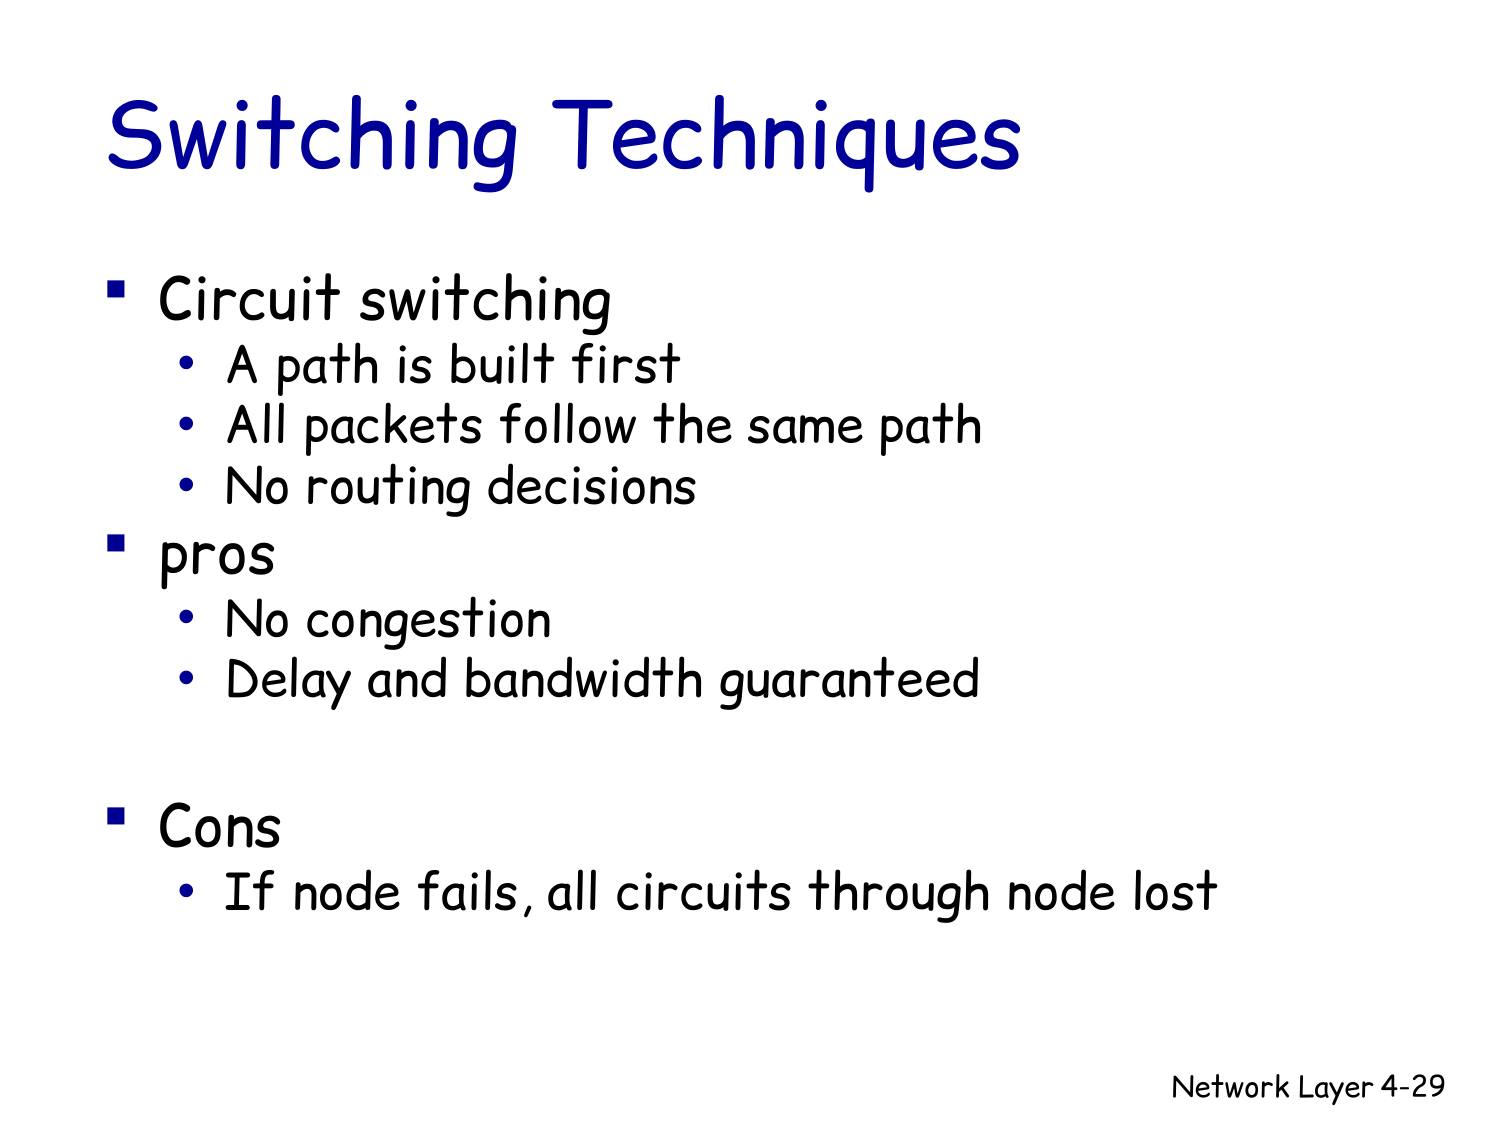

# Switching Techniques
Circuit switching
A path is built first
All packets follow the same path
No routing decisions
pros
No congestion
Delay and bandwidth guaranteed

Cons
If node fails, all circuits through node lost
4-29
Network Layer